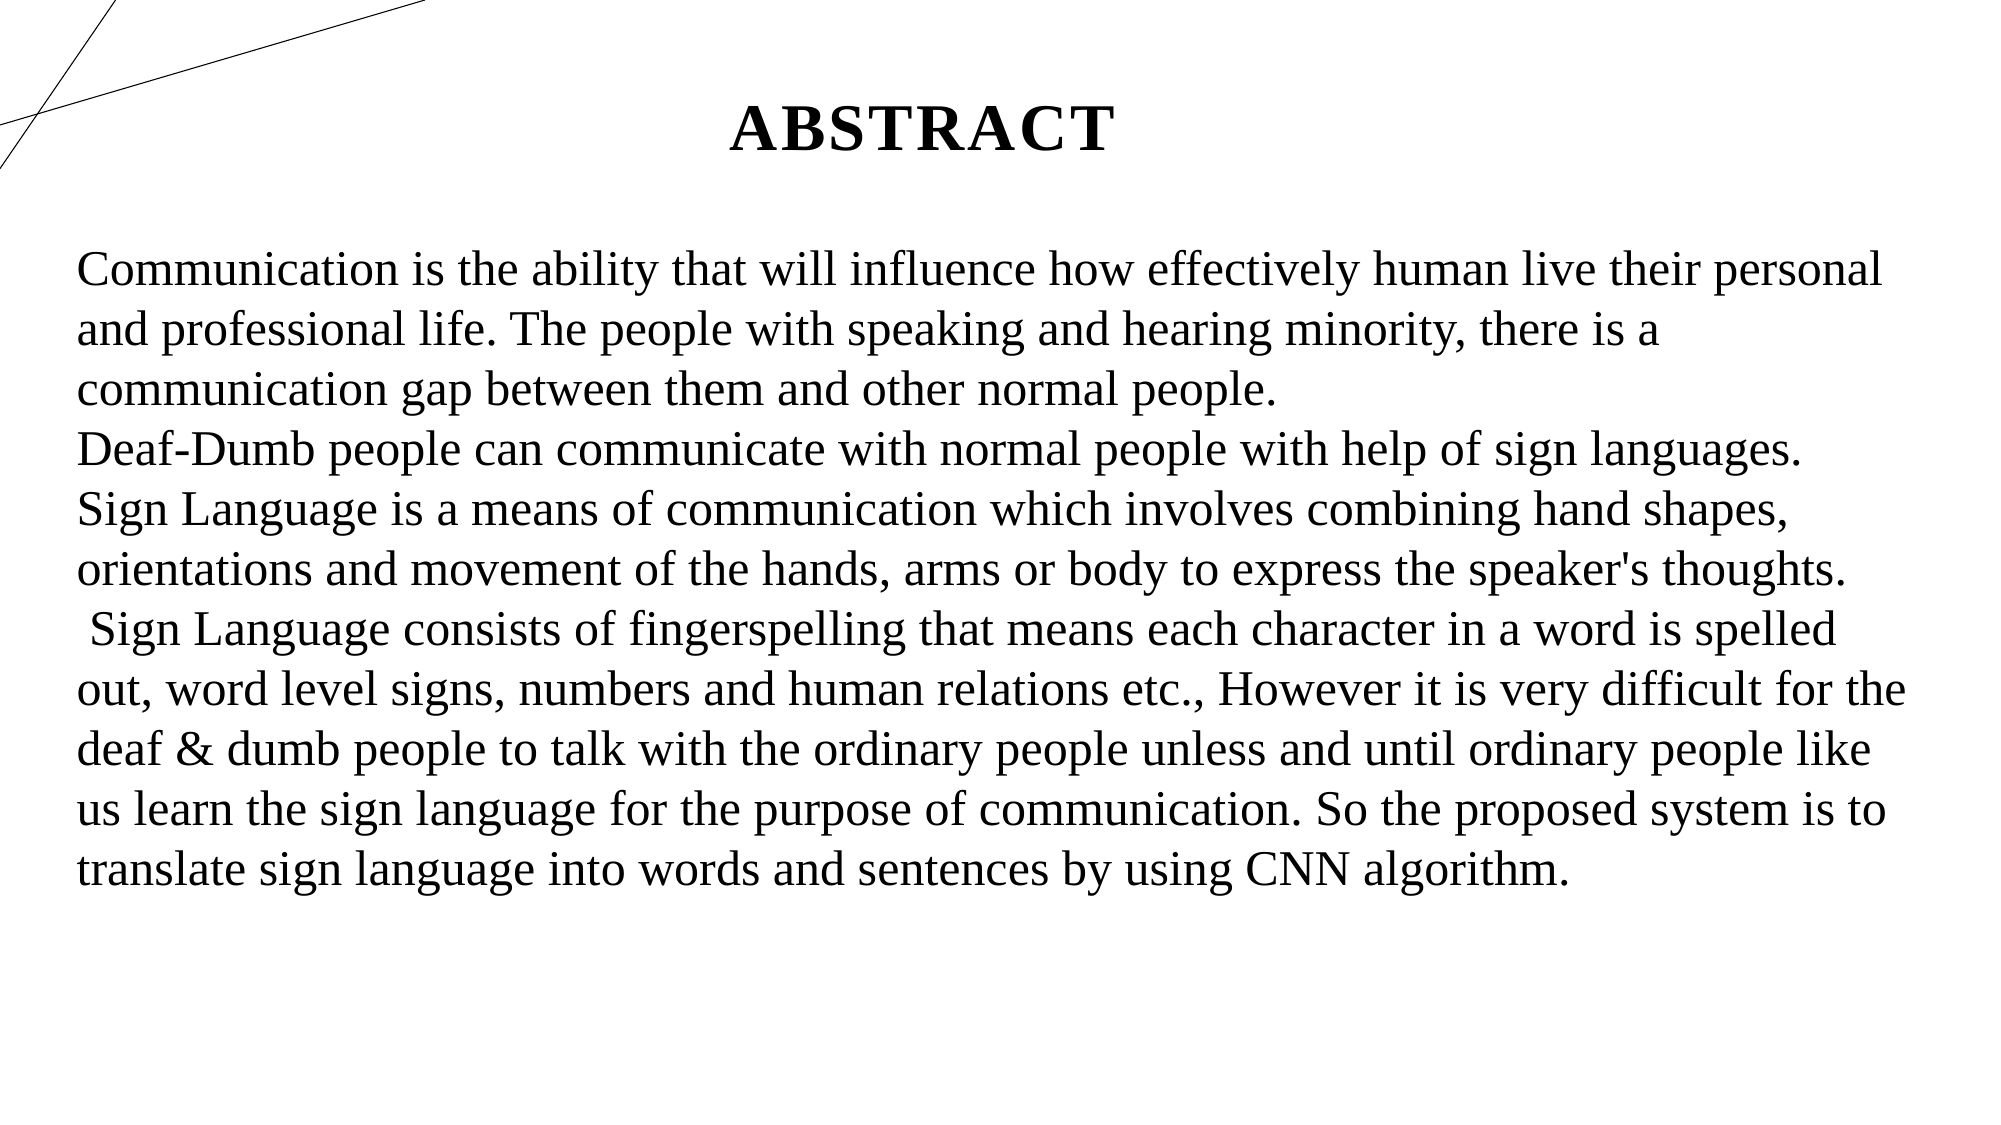

# Abstract
Communication is the ability that will influence how effectively human live their personal and professional life. The people with speaking and hearing minority, there is a communication gap between them and other normal people.
Deaf-Dumb people can communicate with normal people with help of sign languages.
Sign Language is a means of communication which involves combining hand shapes, orientations and movement of the hands, arms or body to express the speaker's thoughts.
 Sign Language consists of fingerspelling that means each character in a word is spelled out, word level signs, numbers and human relations etc., However it is very difficult for the deaf & dumb people to talk with the ordinary people unless and until ordinary people like us learn the sign language for the purpose of communication. So the proposed system is to translate sign language into words and sentences by using CNN algorithm.